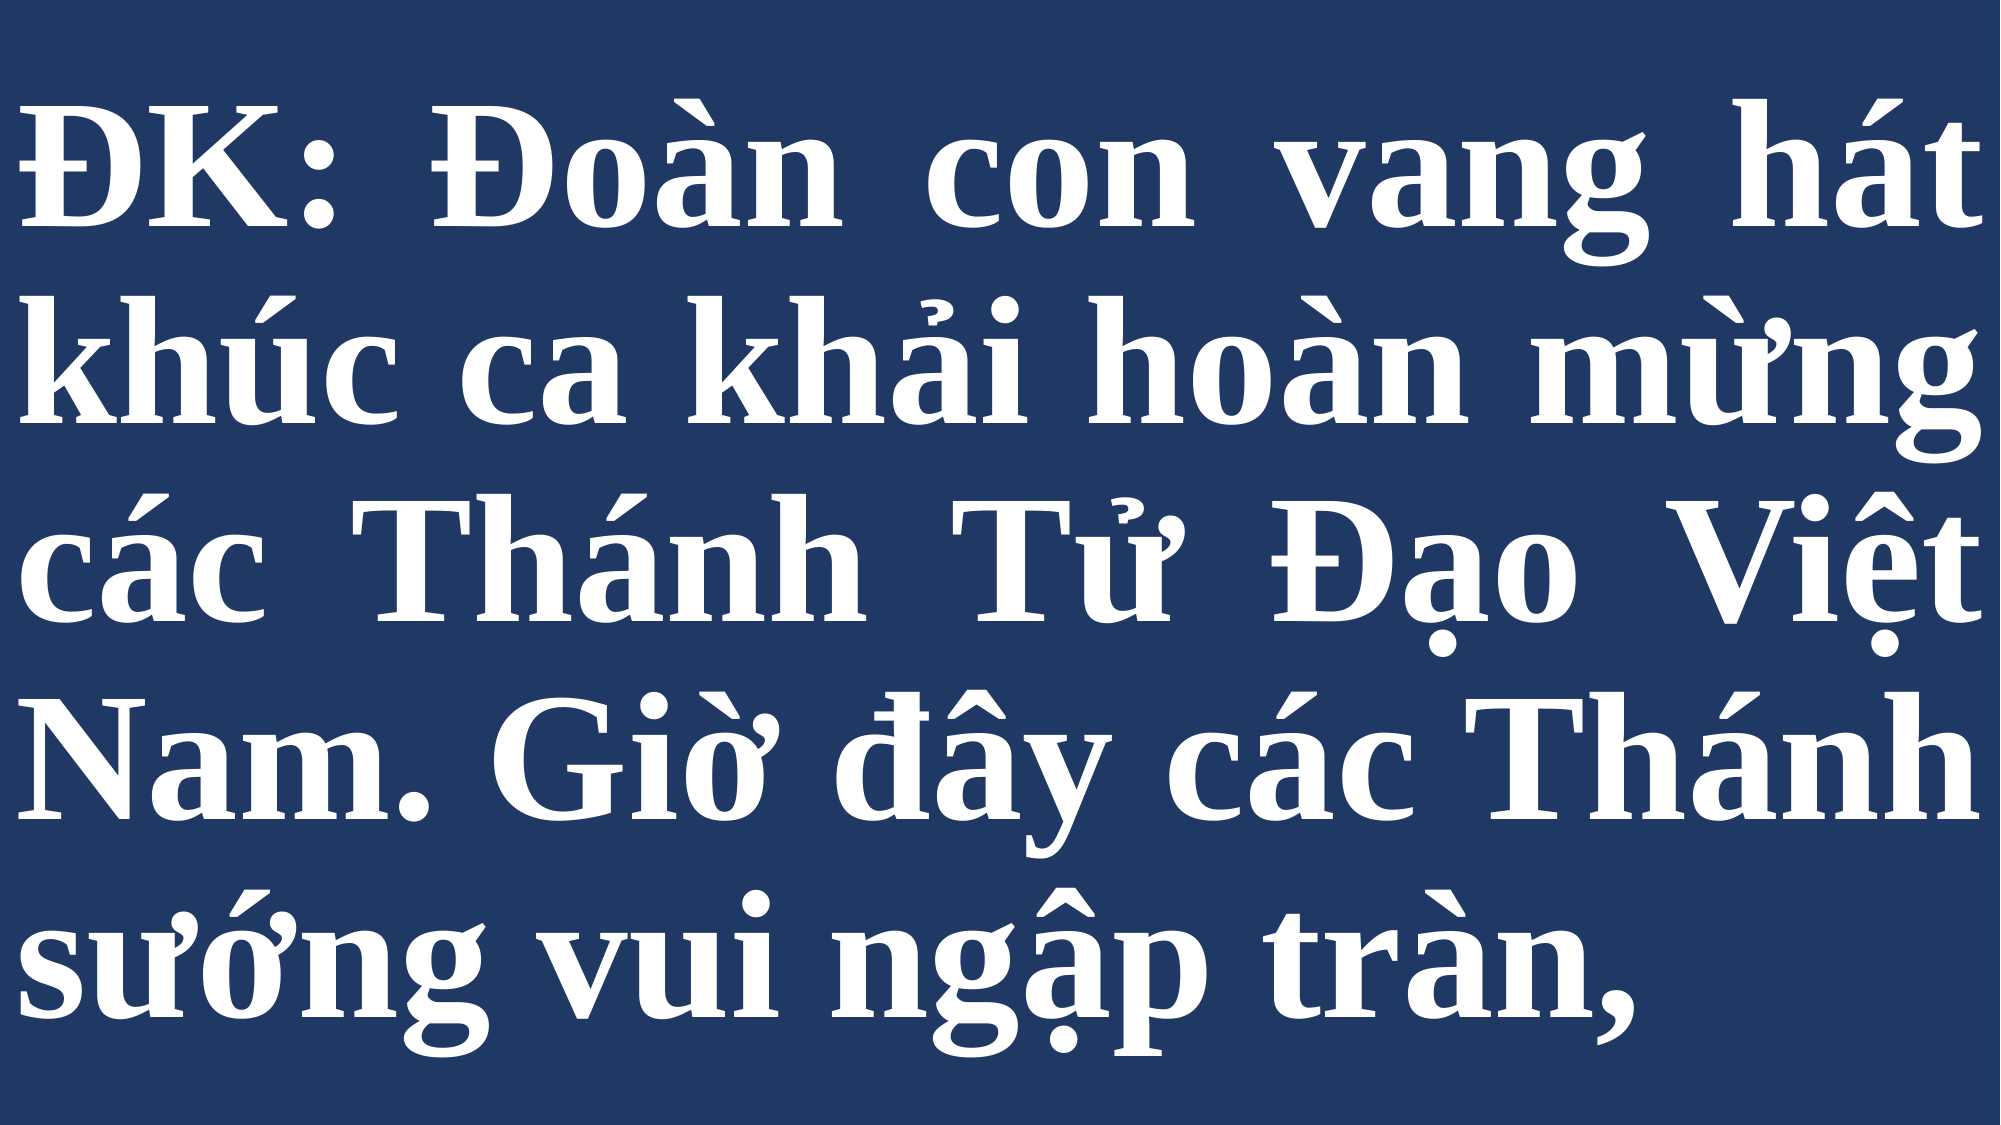

# ĐK: Đoàn con vang hát khúc ca khải hoàn mừng các Thánh Tử Đạo Việt Nam. Giờ đây các Thánh sướng vui ngập tràn,